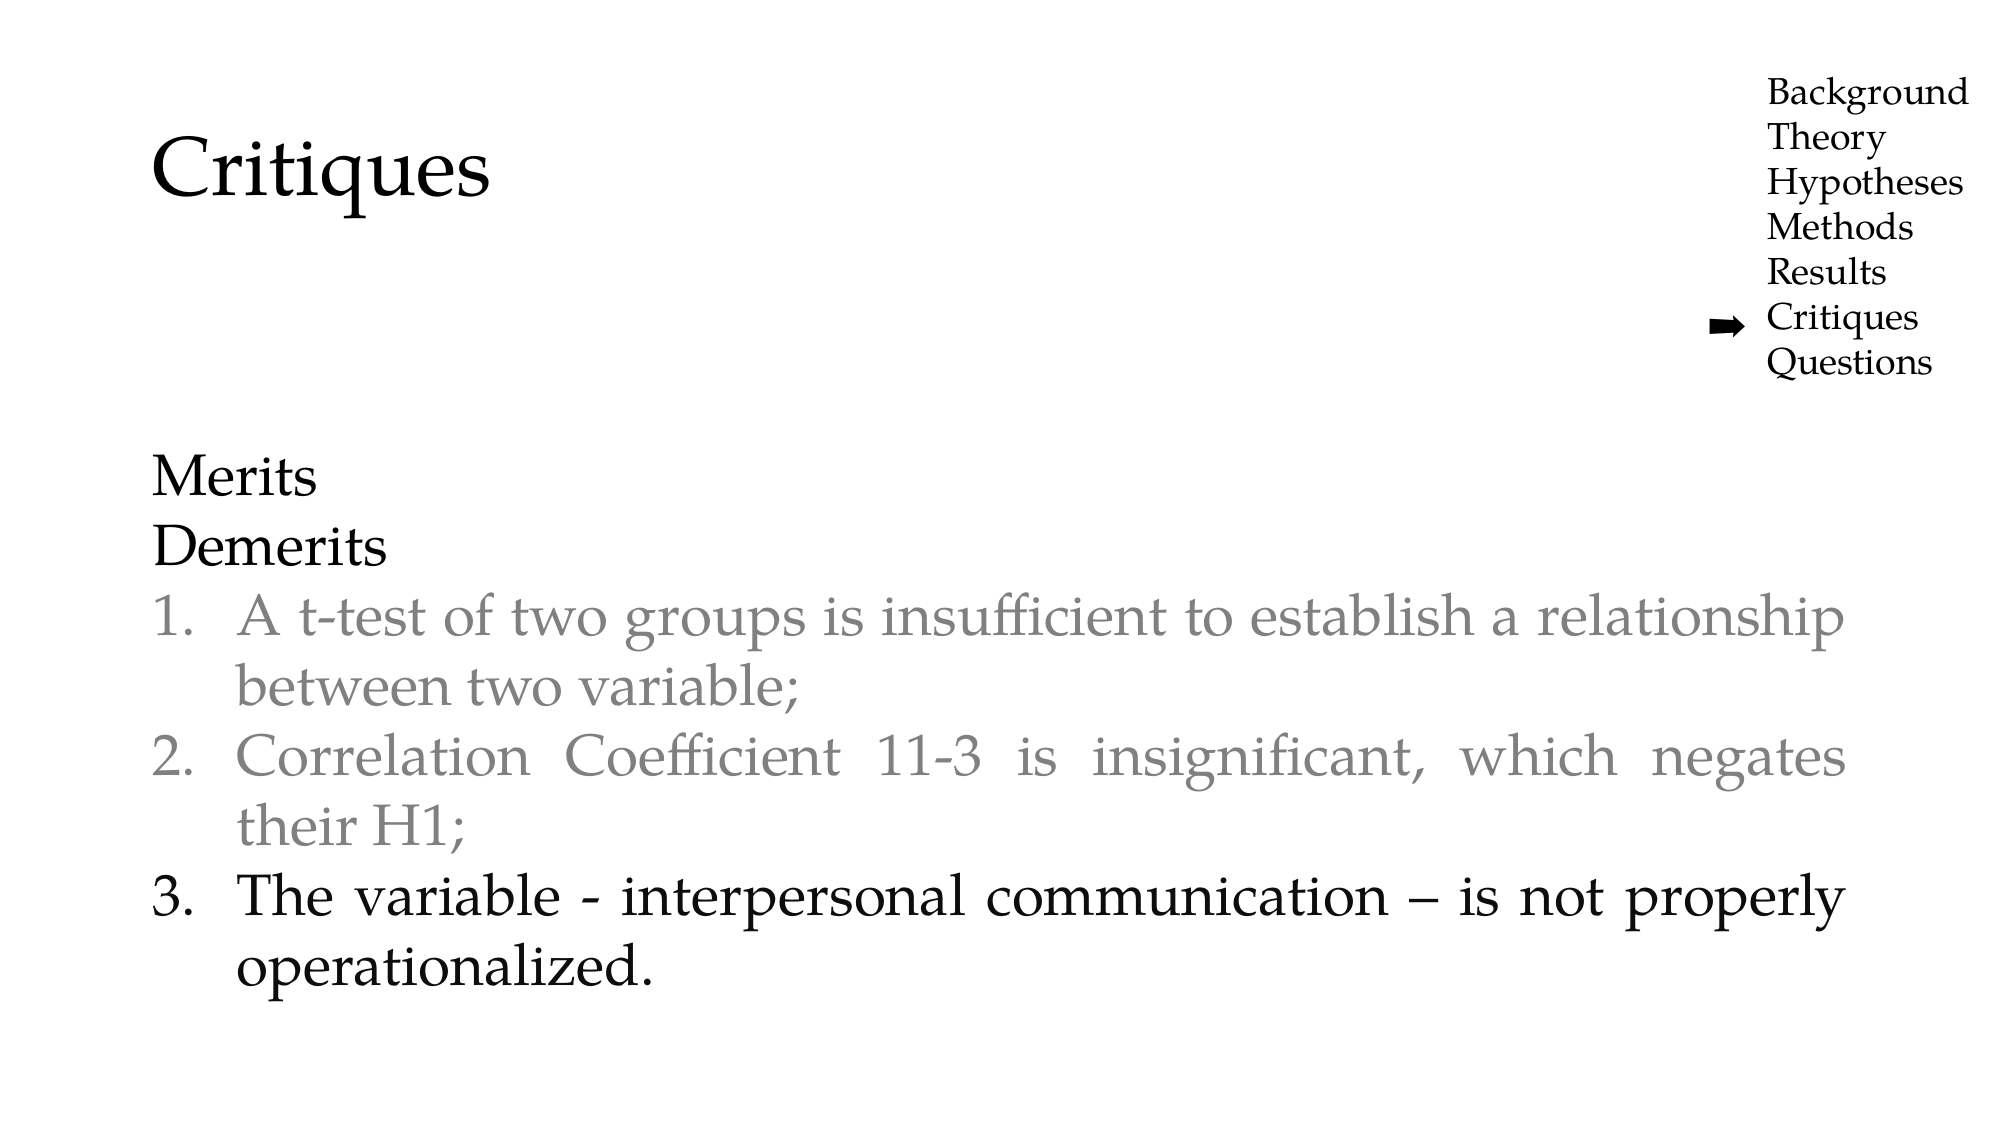

# Critiques
➡️
Merits
Demerits
A t-test of two groups is insufficient to establish a relationship between two variable;
Correlation Coefficient 11-3 is insignificant, which negates their H1;
The variable - interpersonal communication – is not properly operationalized.